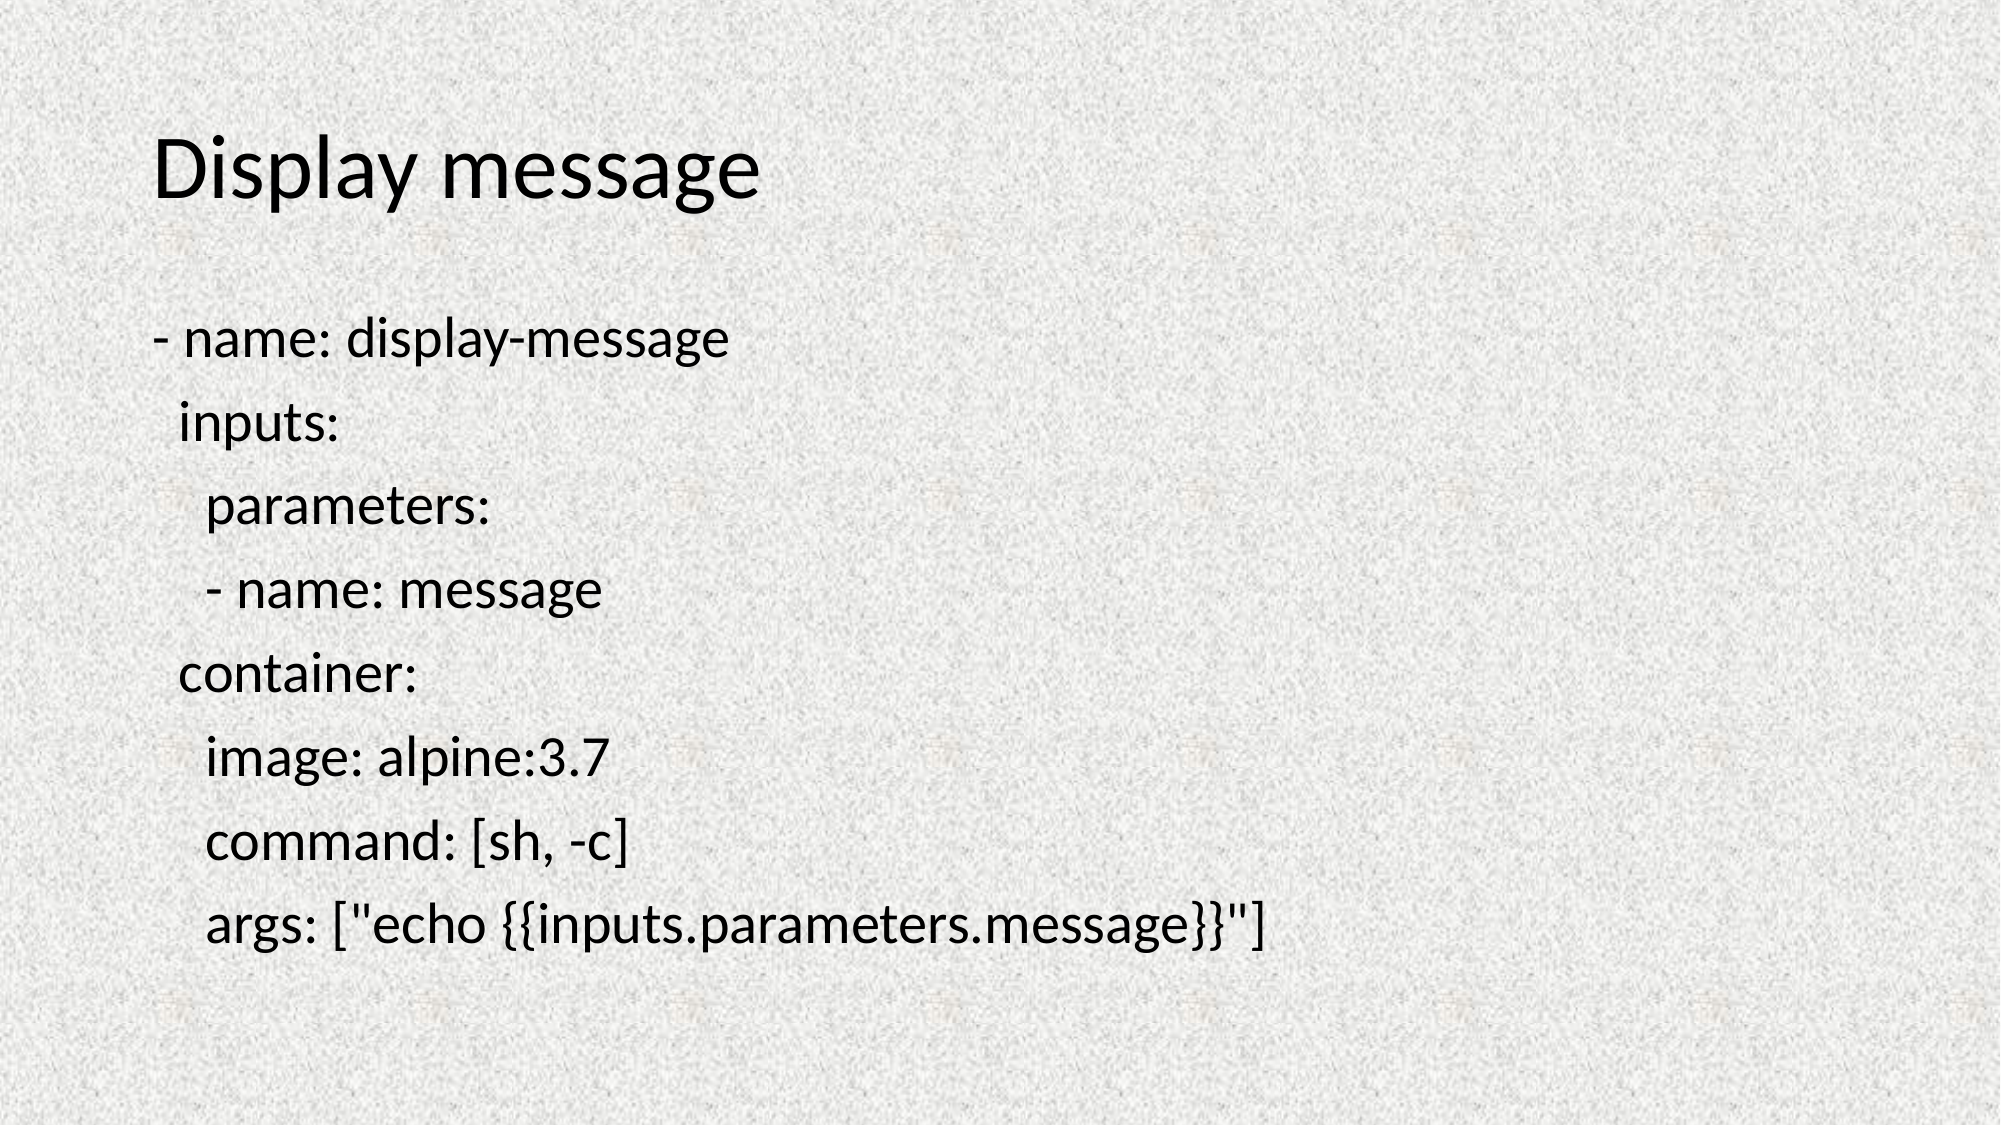

# Display message
- name: display-message
  inputs:
    parameters:
    - name: message
  container:
    image: alpine:3.7
    command: [sh, -c]
    args: ["echo {{inputs.parameters.message}}"]